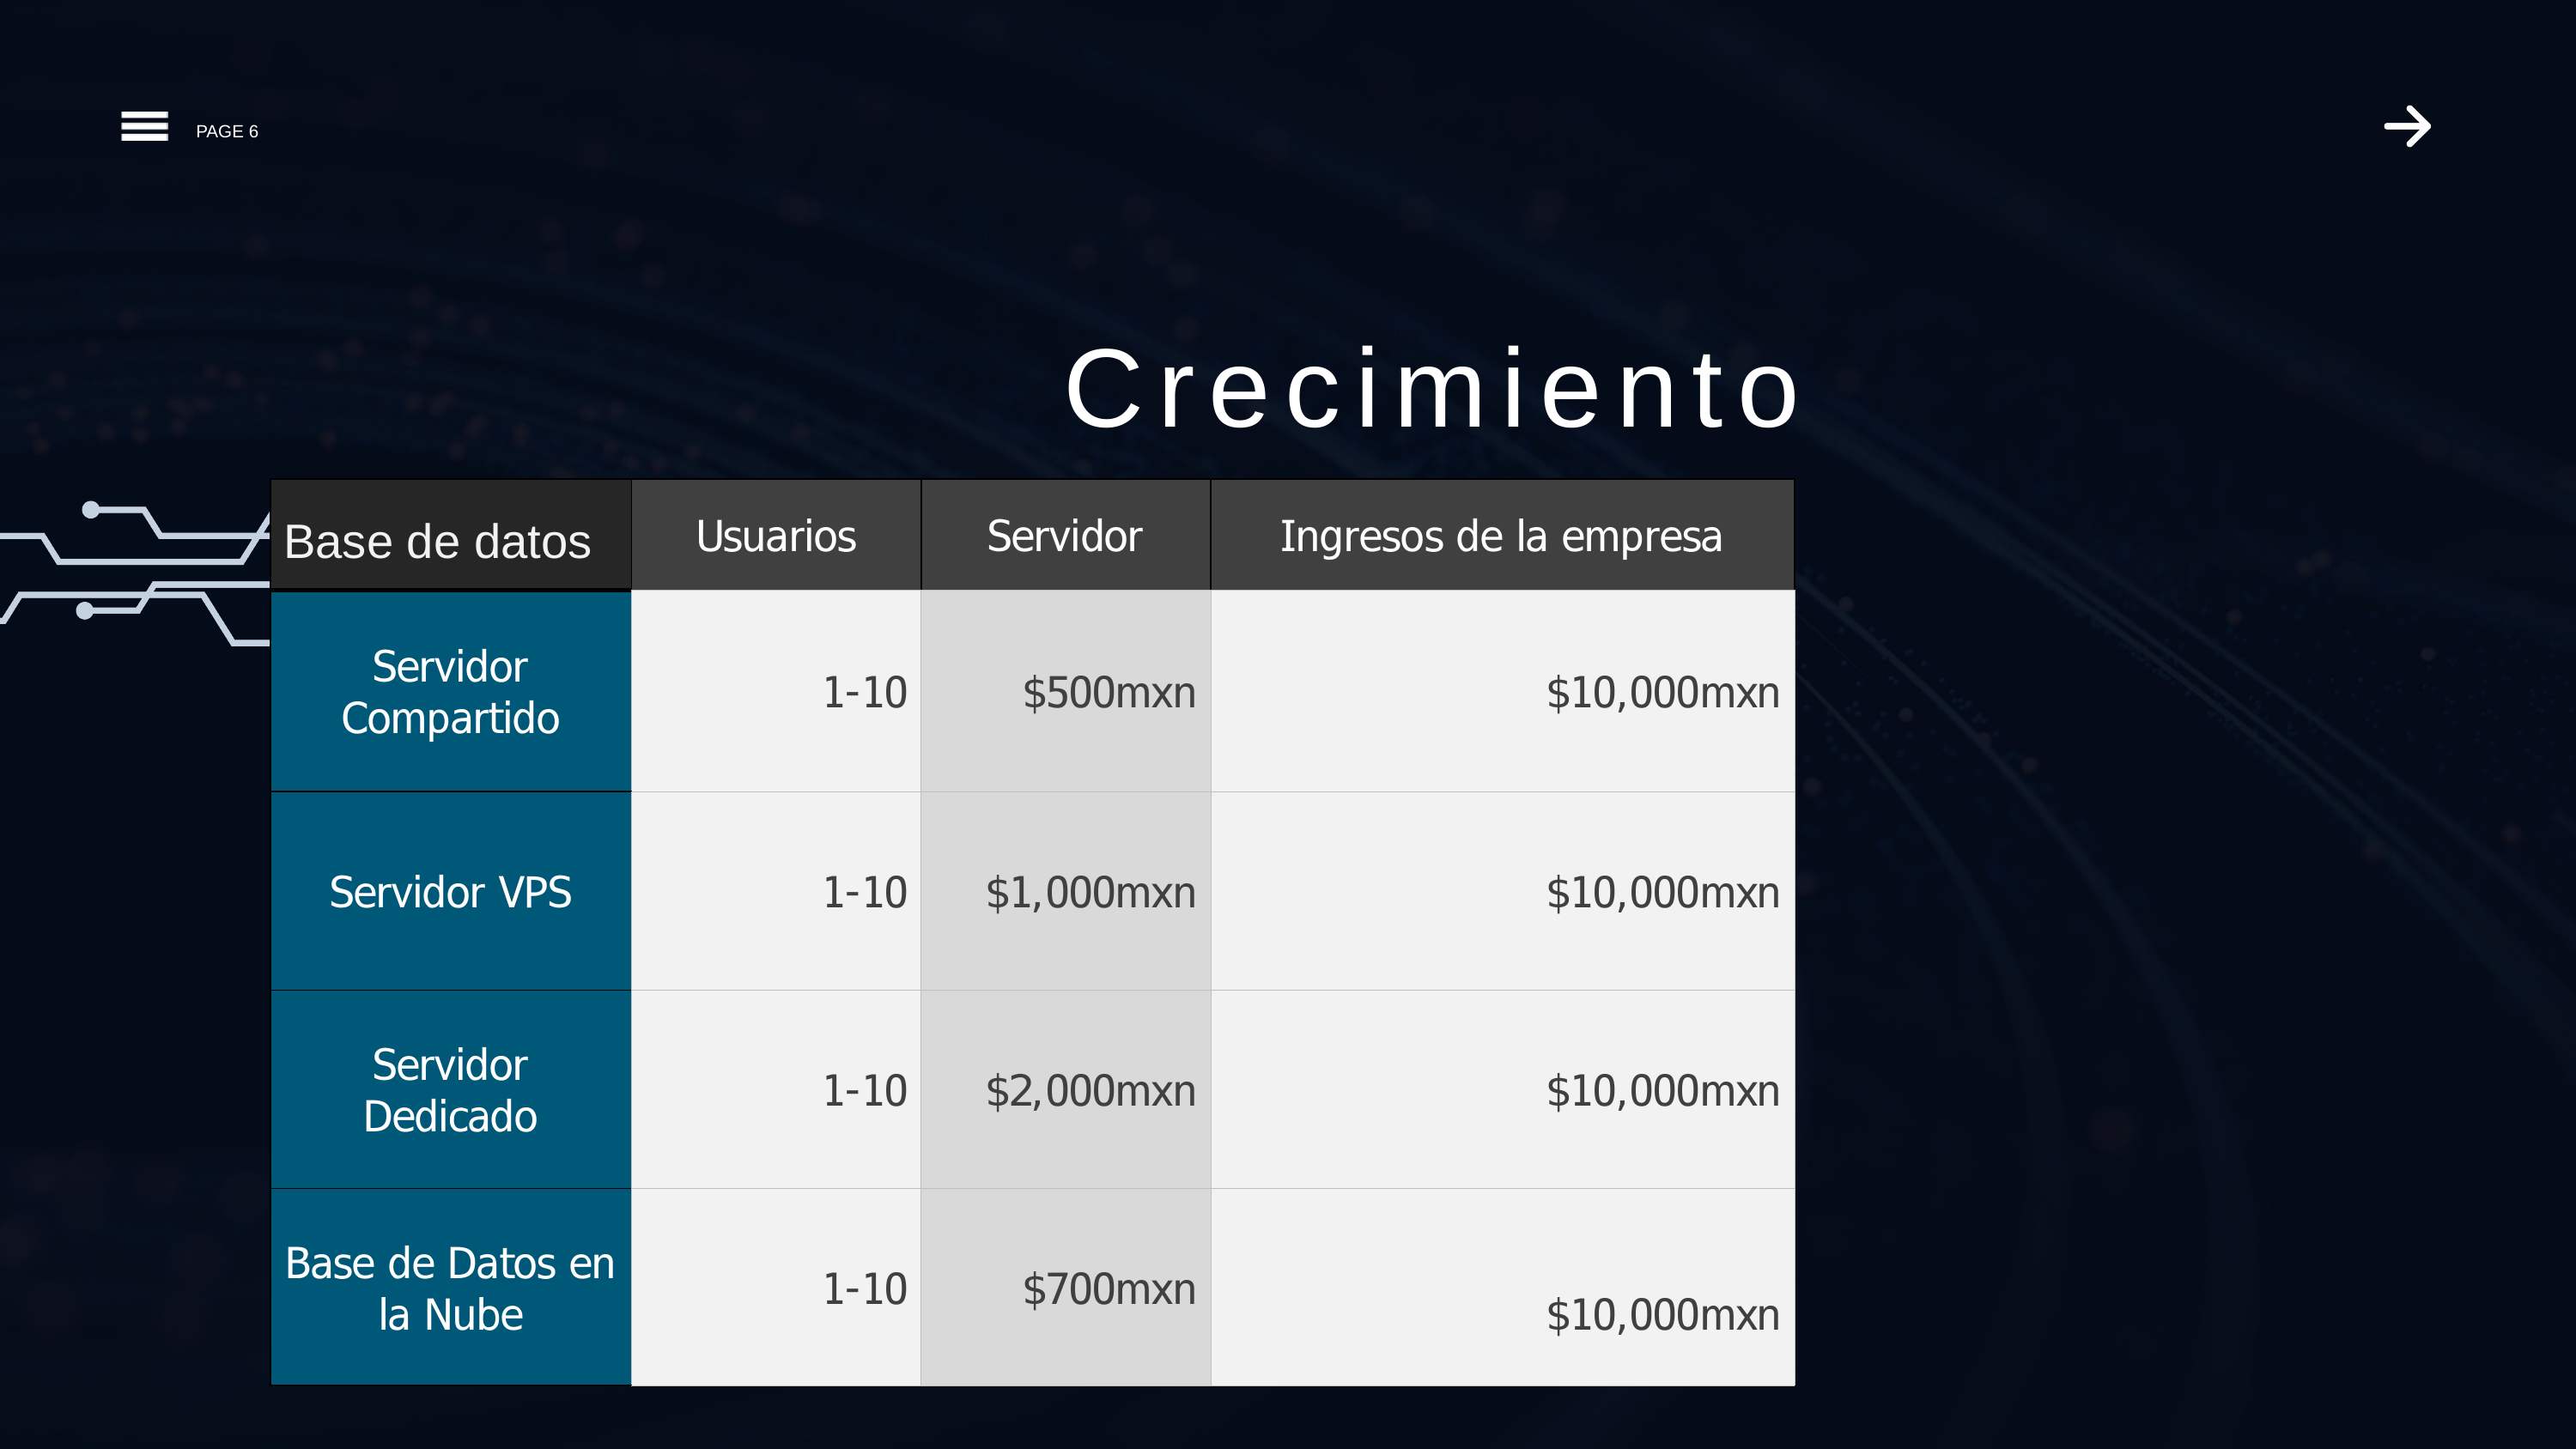

PAGE 6
Crecimiento

| Base de datos | Usuarios | Servidor | Ingresos de la empresa |
| --- | --- | --- | --- |
| Servidor Compartido | 1-10 | $500mxn | $10,000mxn |
| Servidor VPS | 1-10 | $1,000mxn | $10,000mxn |
| Servidor Dedicado | 1-10 | $2,000mxn | $10,000mxn |
| Base de Datos en la Nube | 1-10 | $700mxn | $10,000mxn |